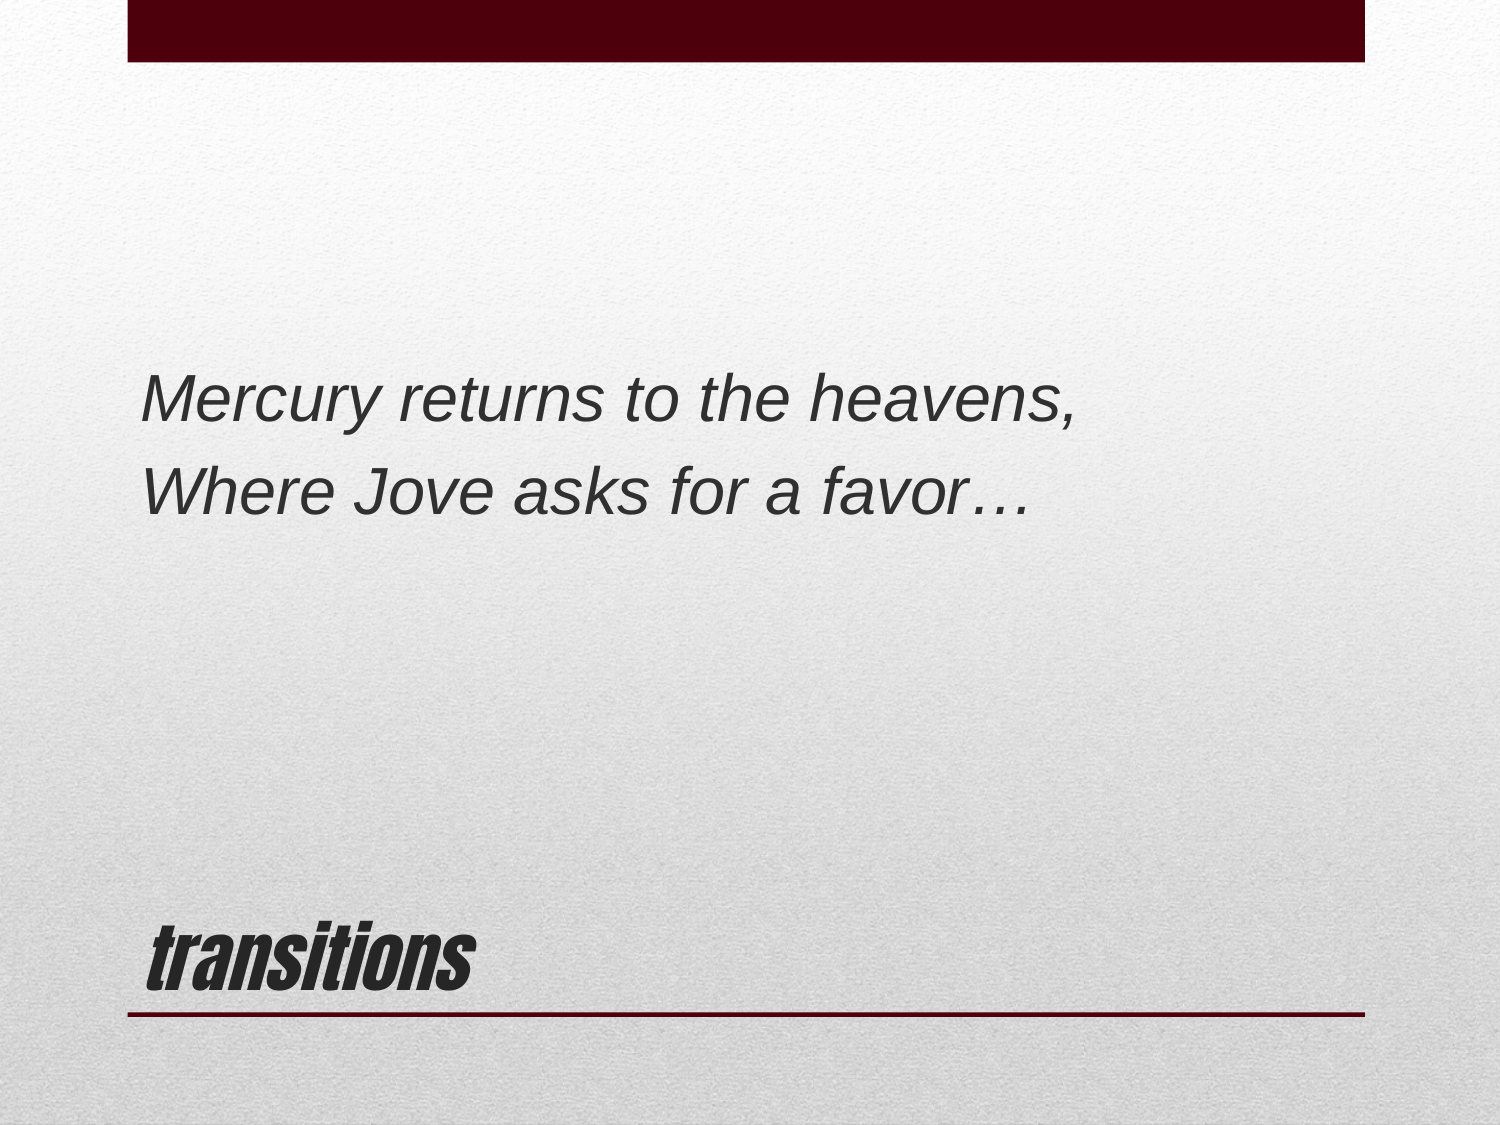

Mercury returns to the heavens,
Where Jove asks for a favor…
# transitions